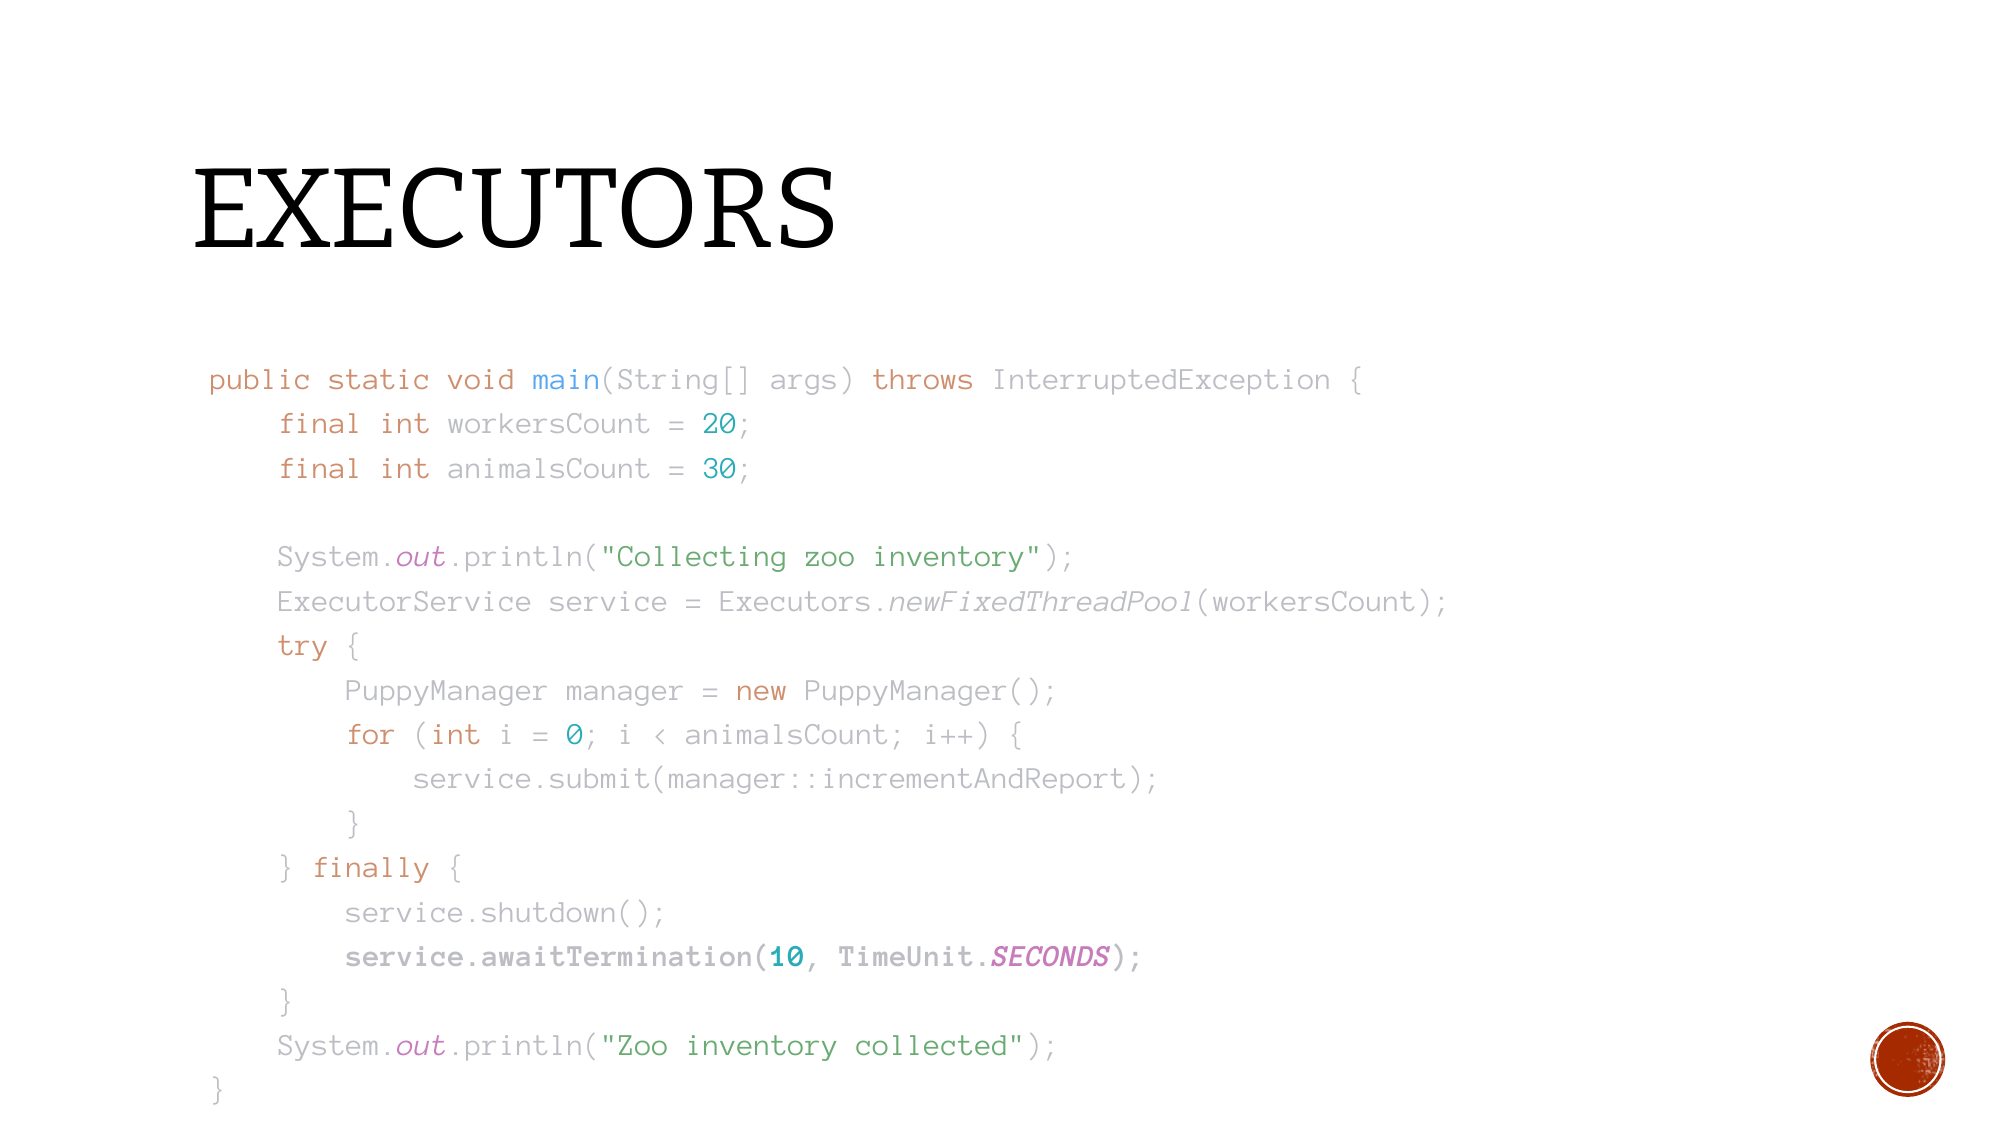

# Executors
public static void main(String[] args) throws InterruptedException {
    final int workersCount = 20;
    final int animalsCount = 30;
    System.out.println("Collecting zoo inventory");
    ExecutorService service = Executors.newFixedThreadPool(workersCount);
    try {
        PuppyManager manager = new PuppyManager();
        for (int i = 0; i < animalsCount; i++) {
            service.submit(manager::incrementAndReport);
        }
    } finally {
        service.shutdown();
        service.awaitTermination(10, TimeUnit.SECONDS);
    }
    System.out.println("Zoo inventory collected");
}